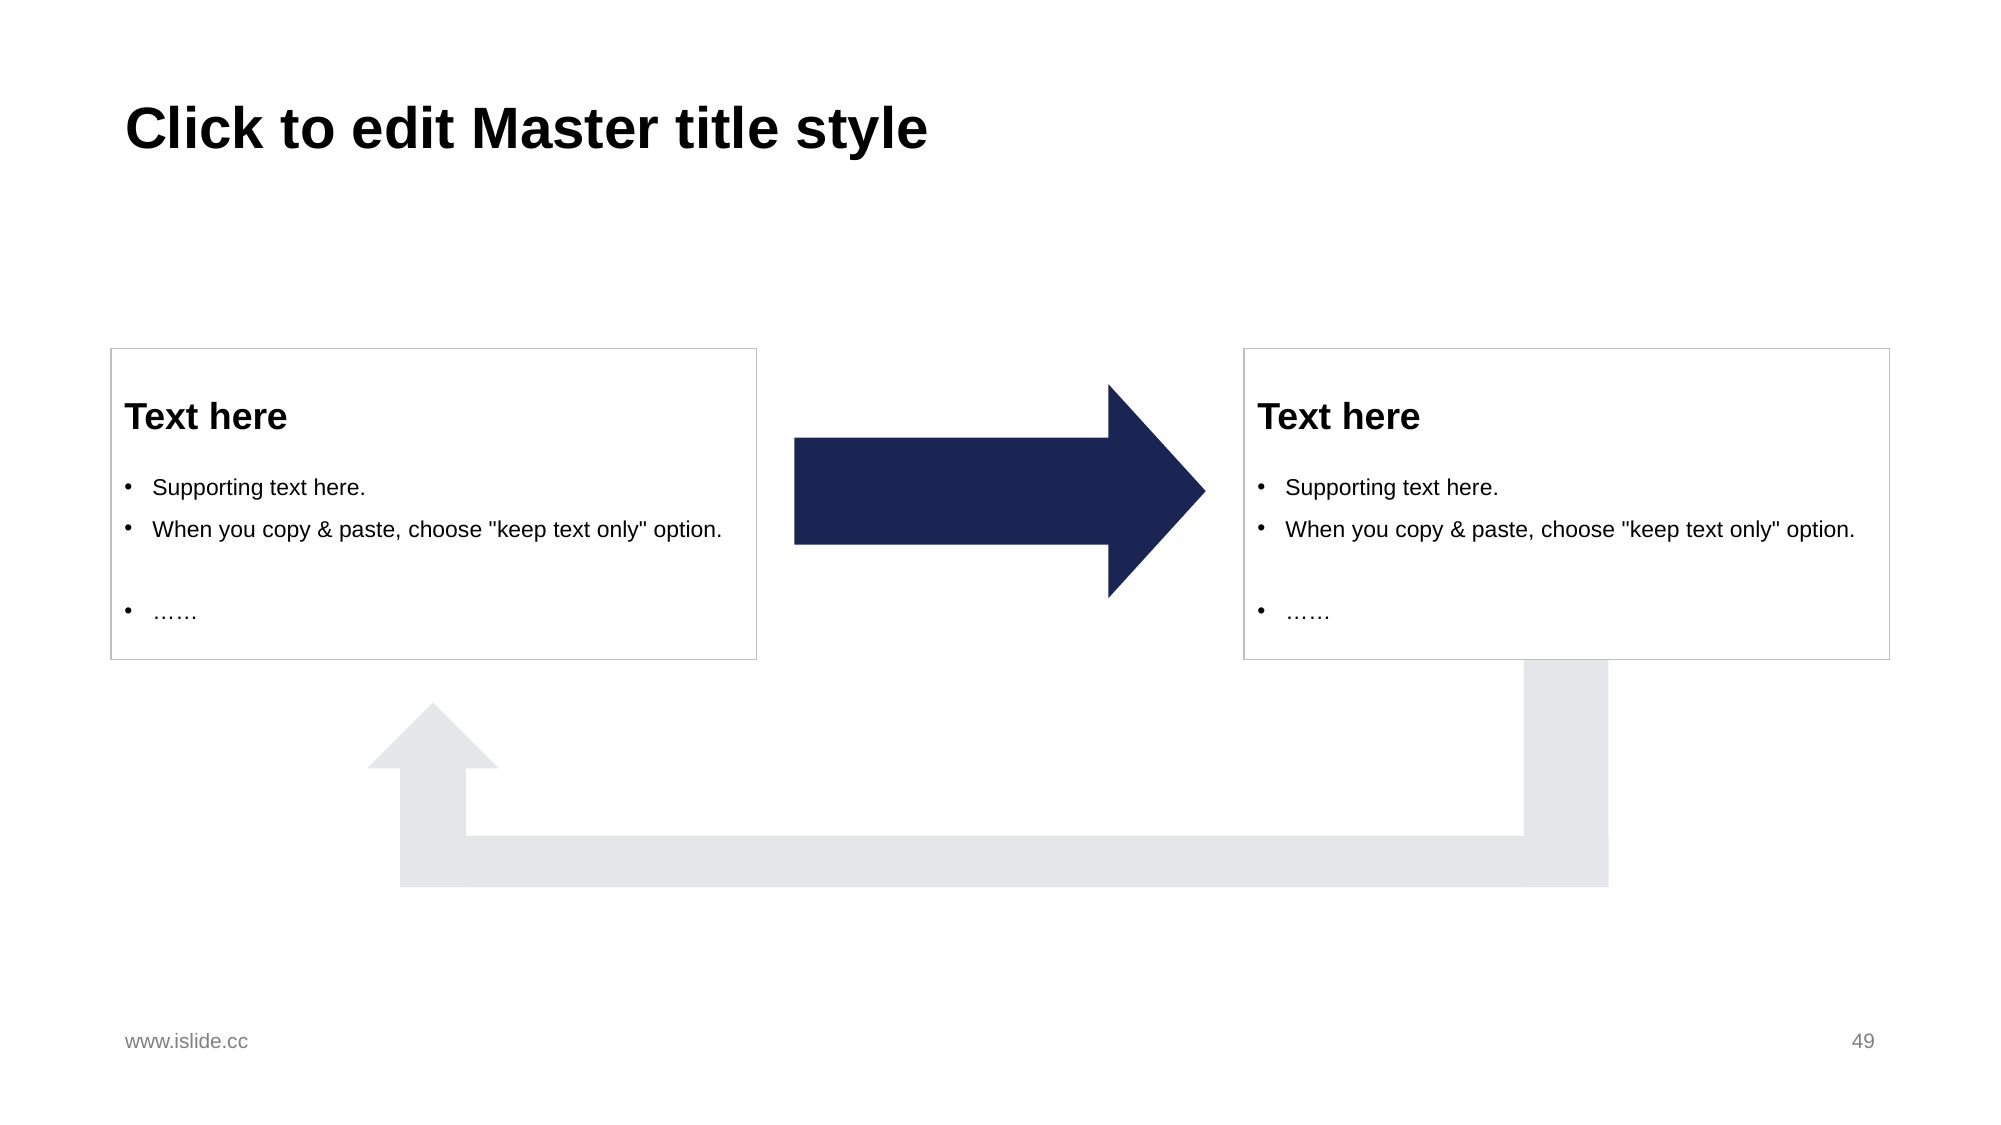

# Click to edit Master title style

Text here
Supporting text here.
When you copy & paste, choose "keep text only" option.

……

Text here
Supporting text here.
When you copy & paste, choose "keep text only" option.

……

www.islide.cc
49